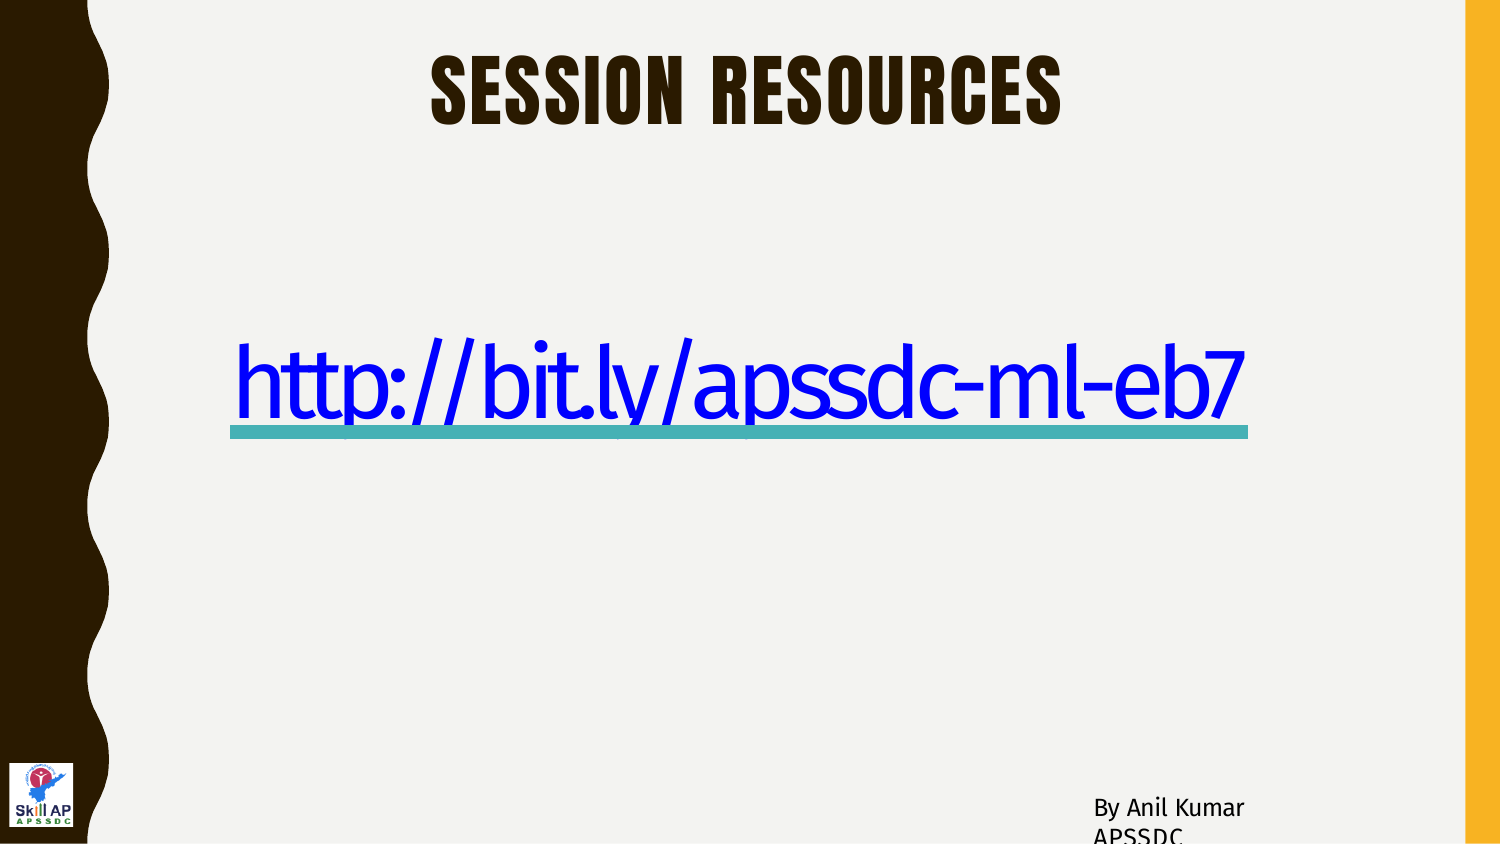

# SESSION RESOURCES
http://bit.ly/apssdc-ml-eb7
By Anil Kumar APSSDC